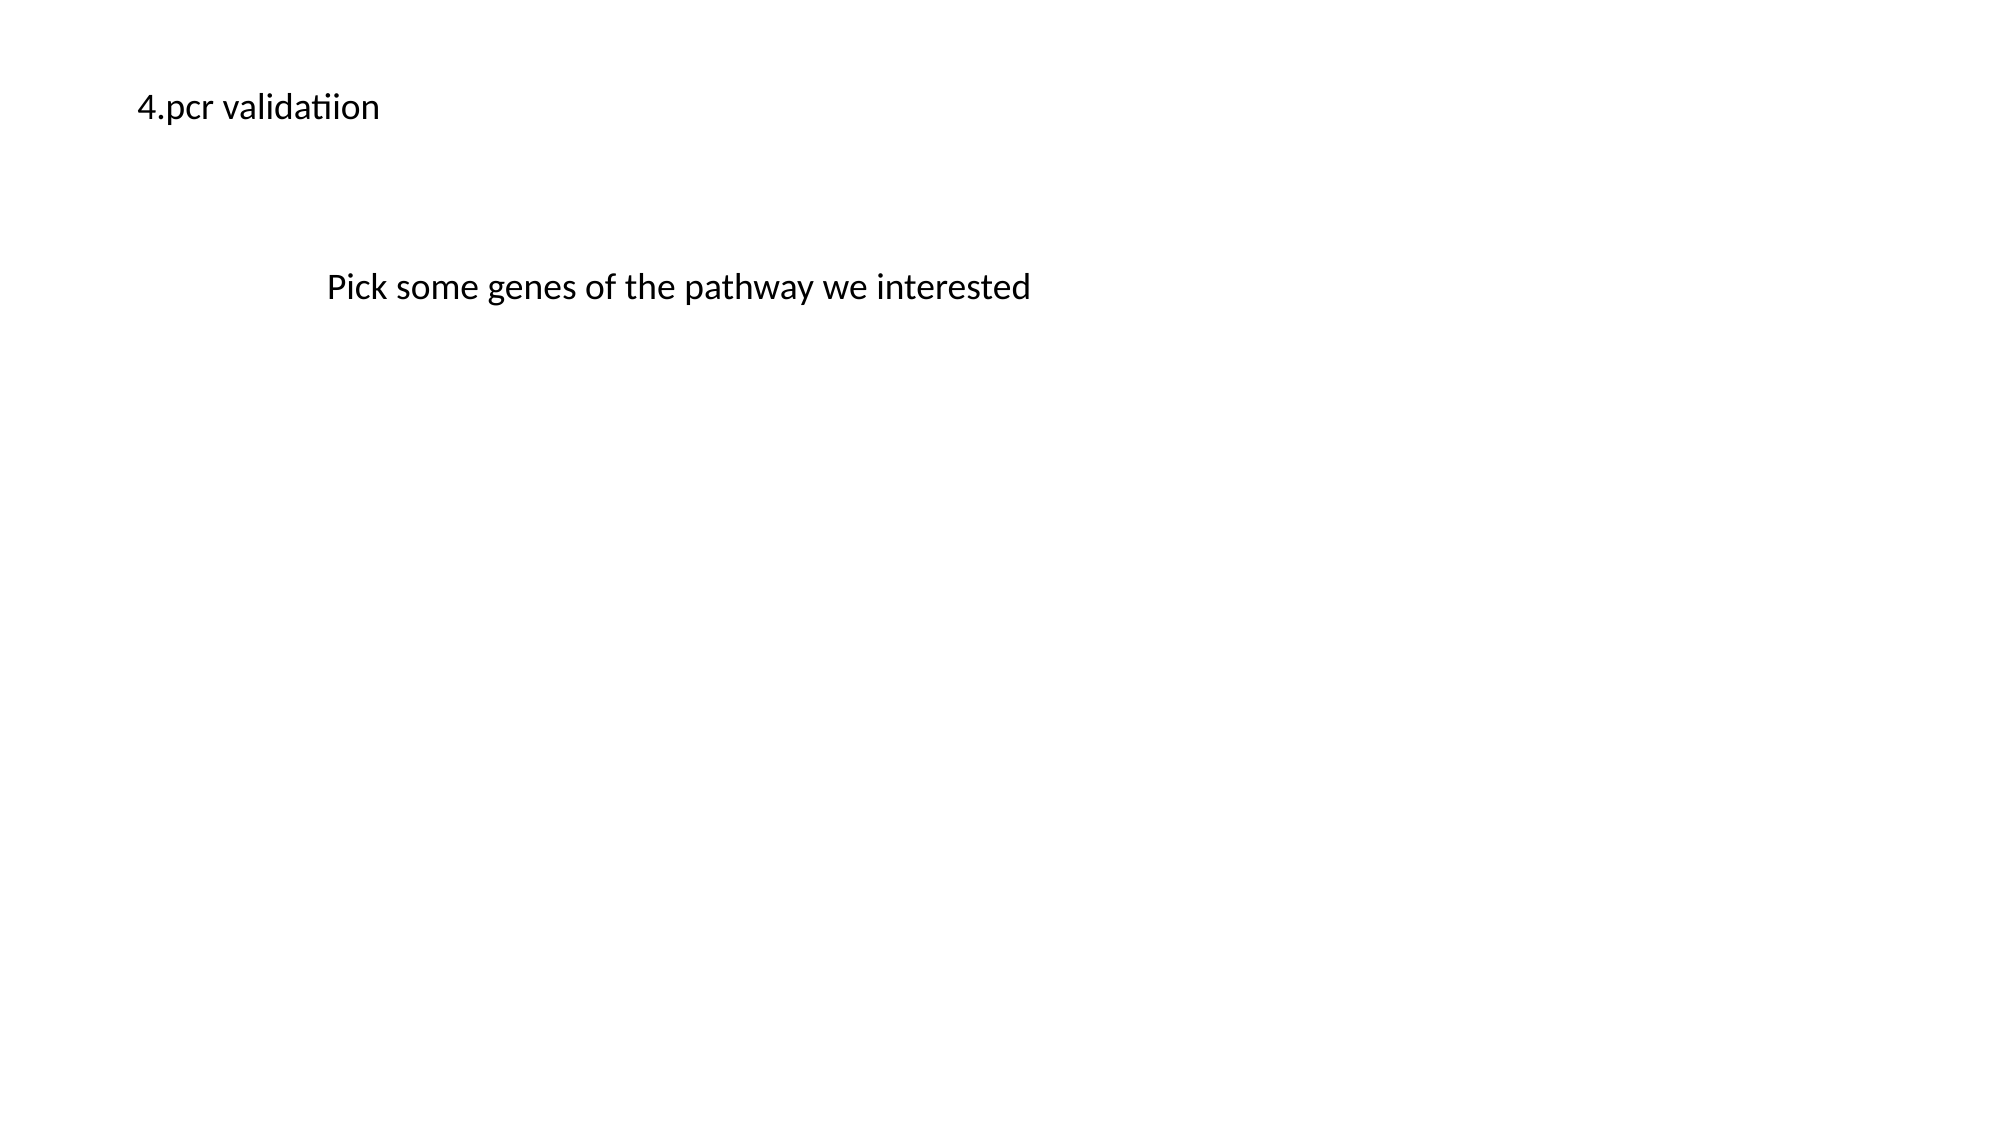

4.pcr validatiion
Pick some genes of the pathway we interested